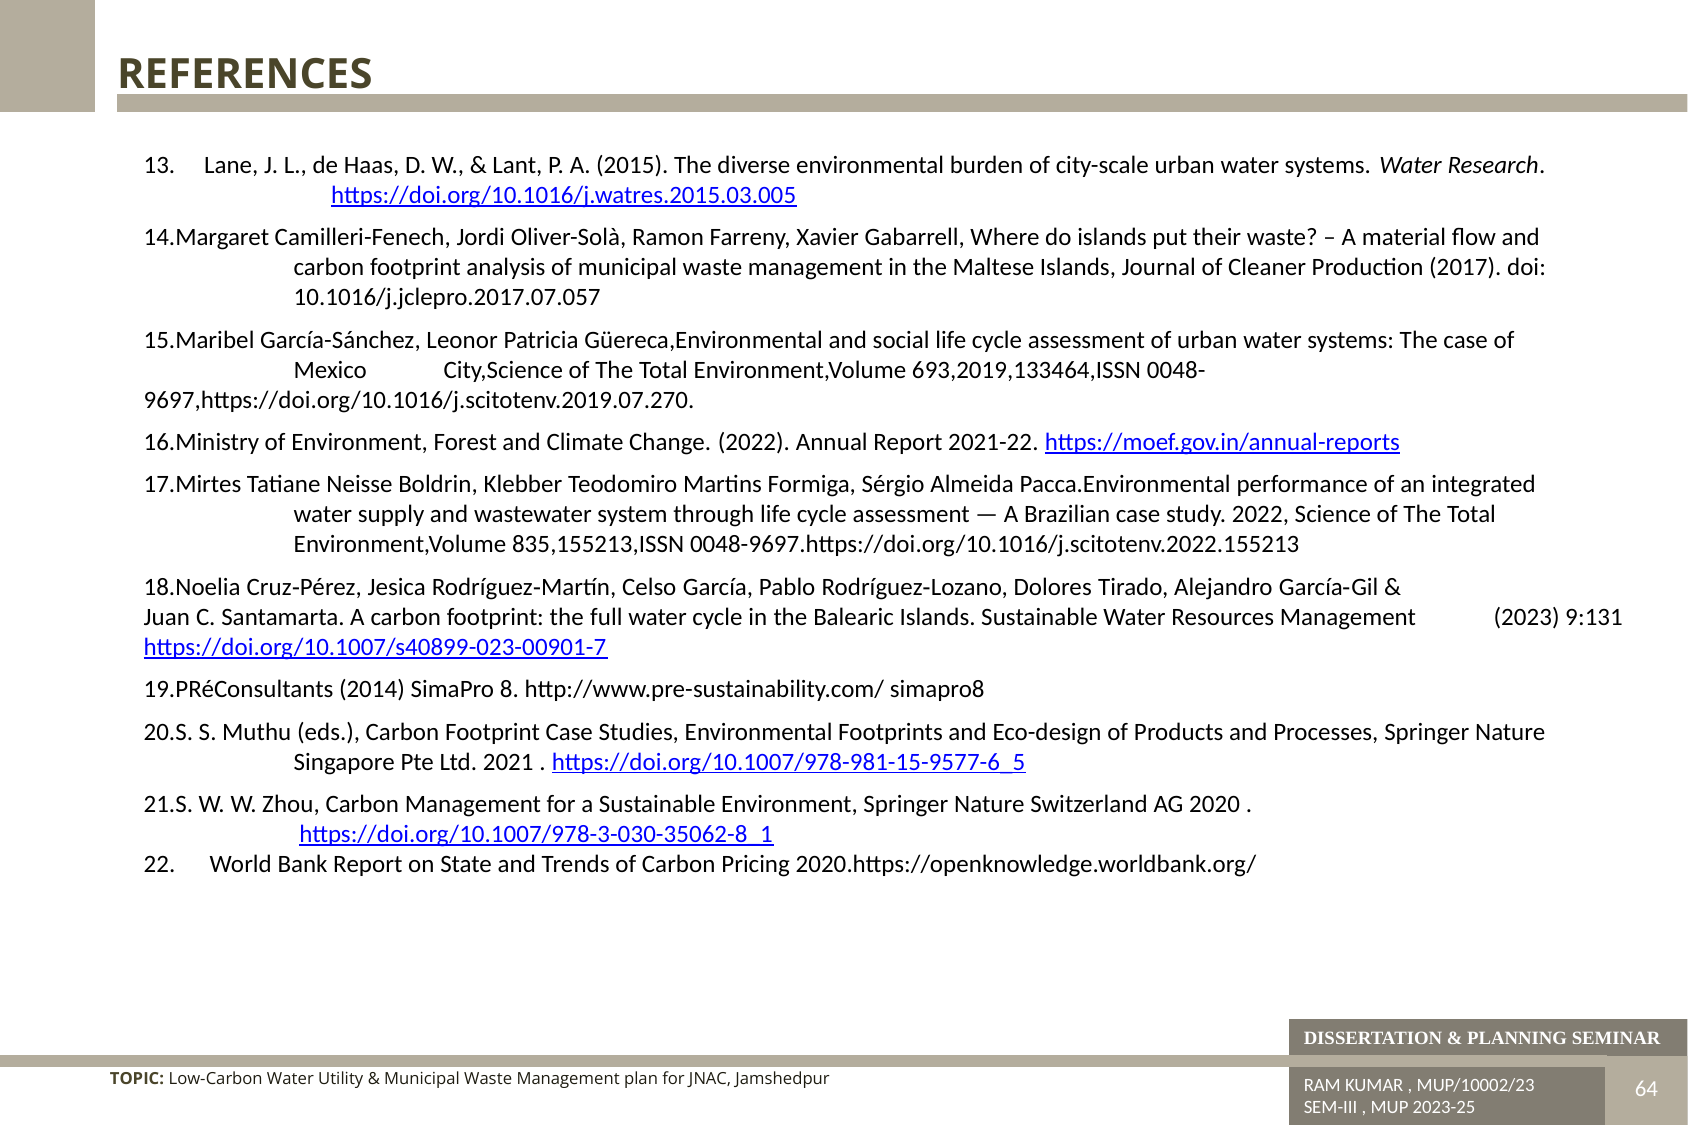

REFERENCES

    Lane, J. L., de Haas, D. W., & Lant, P. A. (2015). The diverse environmental burden of city-scale urban water systems. Water Research. 	https://doi.org/10.1016/j.watres.2015.03.005
Margaret Camilleri-Fenech, Jordi Oliver-Solà, Ramon Farreny, Xavier Gabarrell, Where do islands put their waste? – A material flow and 	carbon footprint analysis of municipal waste management in the Maltese Islands, Journal of Cleaner Production (2017). doi: 	10.1016/j.jclepro.2017.07.057
Maribel García-Sánchez, Leonor Patricia Güereca,Environmental and social life cycle assessment of urban water systems: The case of 	Mexico 	City,Science of The Total Environment,Volume 693,2019,133464,ISSN 0048-	9697,https://doi.org/10.1016/j.scitotenv.2019.07.270.
Ministry of Environment, Forest and Climate Change. (2022). Annual Report 2021-22. https://moef.gov.in/annual-reports
Mirtes Tatiane Neisse Boldrin, Klebber Teodomiro Martins Formiga, Sérgio Almeida Pacca.Environmental performance of an integrated 	water supply and wastewater system through life cycle assessment — A Brazilian case study. 2022, Science of The Total 	Environment,Volume 835,155213,ISSN 0048-9697.https://doi.org/10.1016/j.scitotenv.2022.155213
Noelia Cruz‑Pérez, Jesica Rodríguez‑Martín, Celso García, Pablo Rodríguez‑Lozano, Dolores Tirado, Alejandro García‑Gil & 	Juan C. Santamarta. A carbon footprint: the full water cycle in the Balearic Islands. Sustainable Water Resources Management 	(2023) 9:131 https://doi.org/10.1007/s40899-023-00901-7
PRéConsultants (2014) SimaPro 8. http://www.pre-sustainability.com/ simapro8
S. S. Muthu (eds.), Carbon Footprint Case Studies, Environmental Footprints and Eco-design of Products and Processes, Springer Nature 	Singapore Pte Ltd. 2021 . https://doi.org/10.1007/978-981-15-9577-6_5
S. W. W. Zhou, Carbon Management for a Sustainable Environment, Springer Nature Switzerland AG 2020 .
	 https://doi.org/10.1007/978-3-030-35062-8_1
22.      World Bank Report on State and Trends of Carbon Pricing 2020.https://openknowledge.worldbank.org/

DISSERTATION & PLANNING SEMINAR

TOPIC: Low-Carbon Water Utility & Municipal Waste Management plan for JNAC, Jamshedpur

RAM KUMAR , MUP/10002/23
SEM-III , MUP 2023-25

DISSERTATION & PLANNING SEMINAR

64